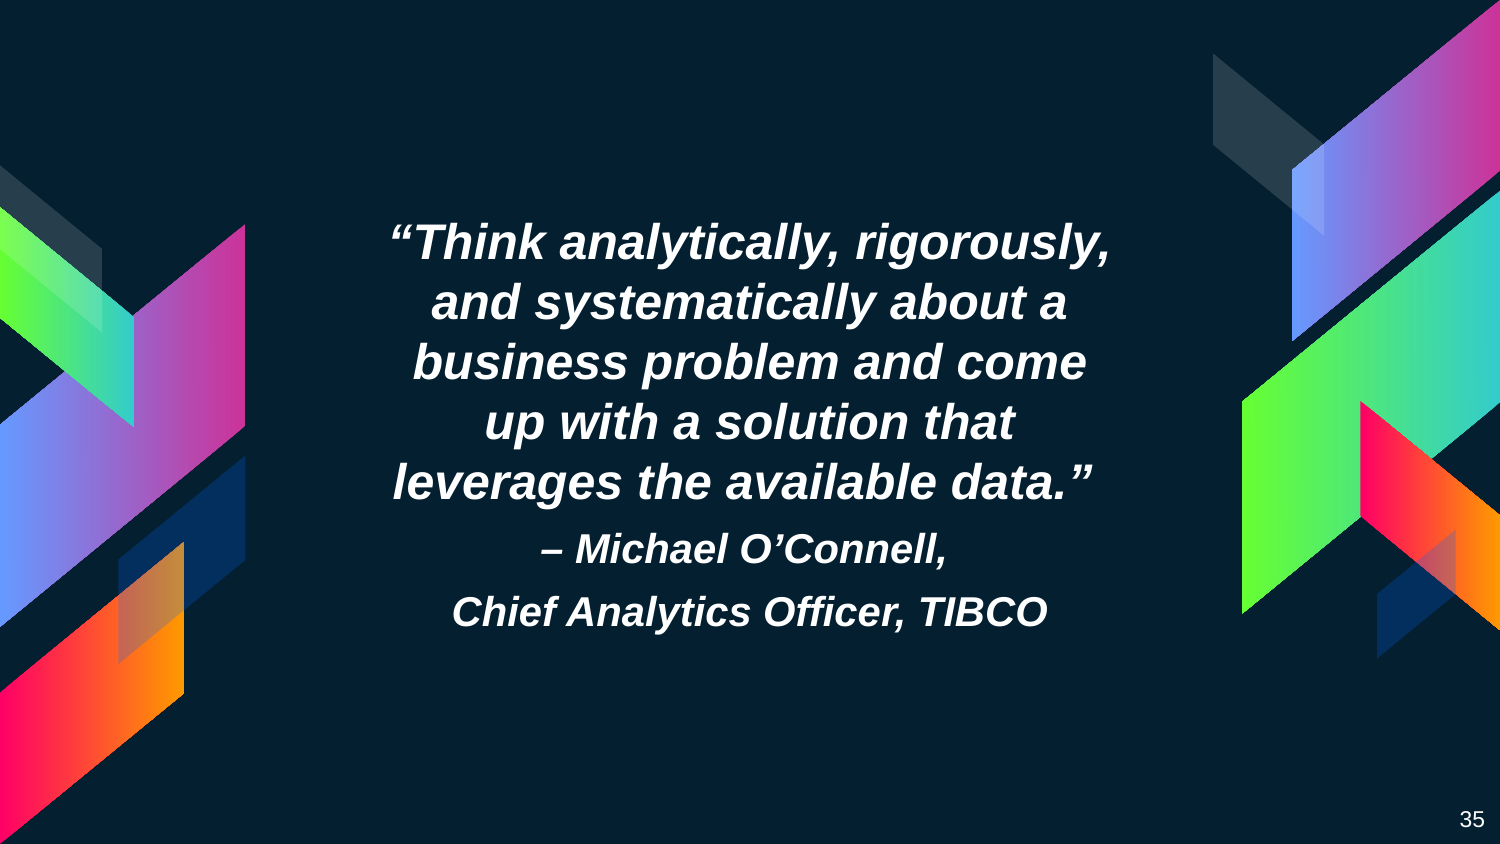

“Think analytically, rigorously, and systematically about a business problem and come up with a solution that leverages the available data.”
– Michael O’Connell,
Chief Analytics Officer, TIBCO
35